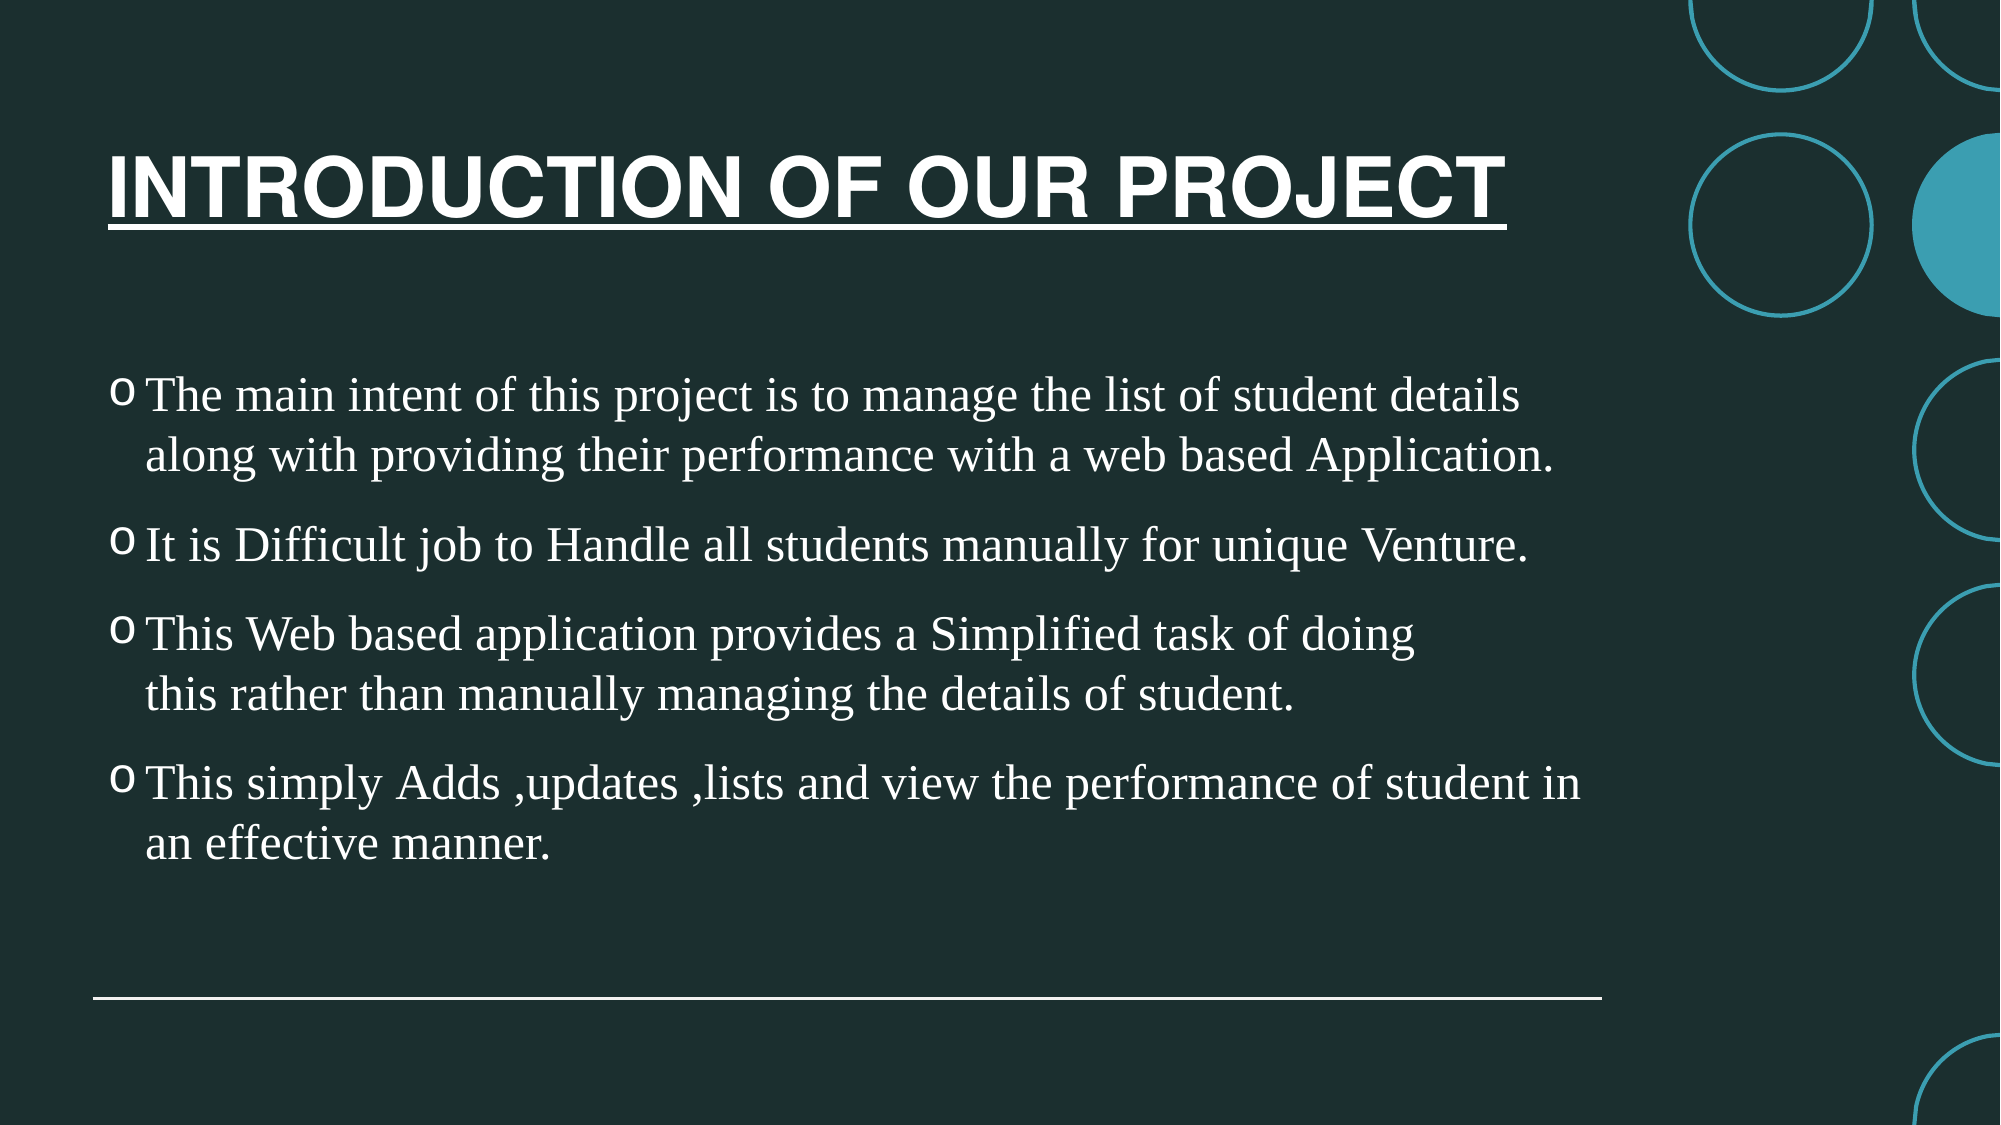

# INTRODUCTION OF OUR PROJECT
The main intent of this project is to manage the list of student details along with providing their performance with a web based Application.
It is Difficult job to Handle all students manually for unique Venture.
This Web based application provides a Simplified task of doing this rather than manually managing the details of student.
This simply Adds ,updates ,lists and view the performance of student in an effective manner.